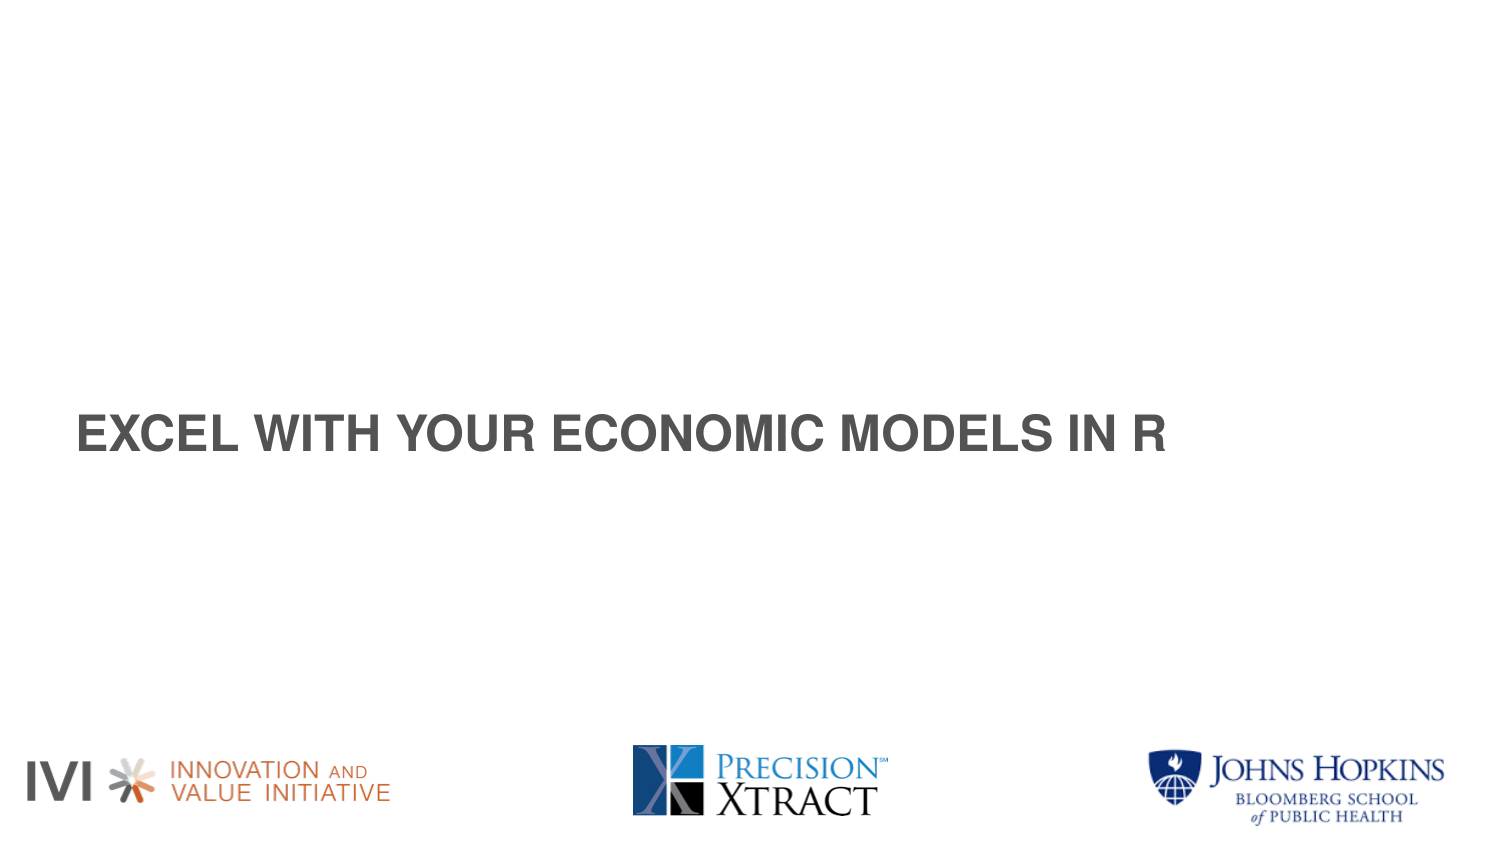

# EXCEL WITH YOUR ECONOMIC MODELS IN R